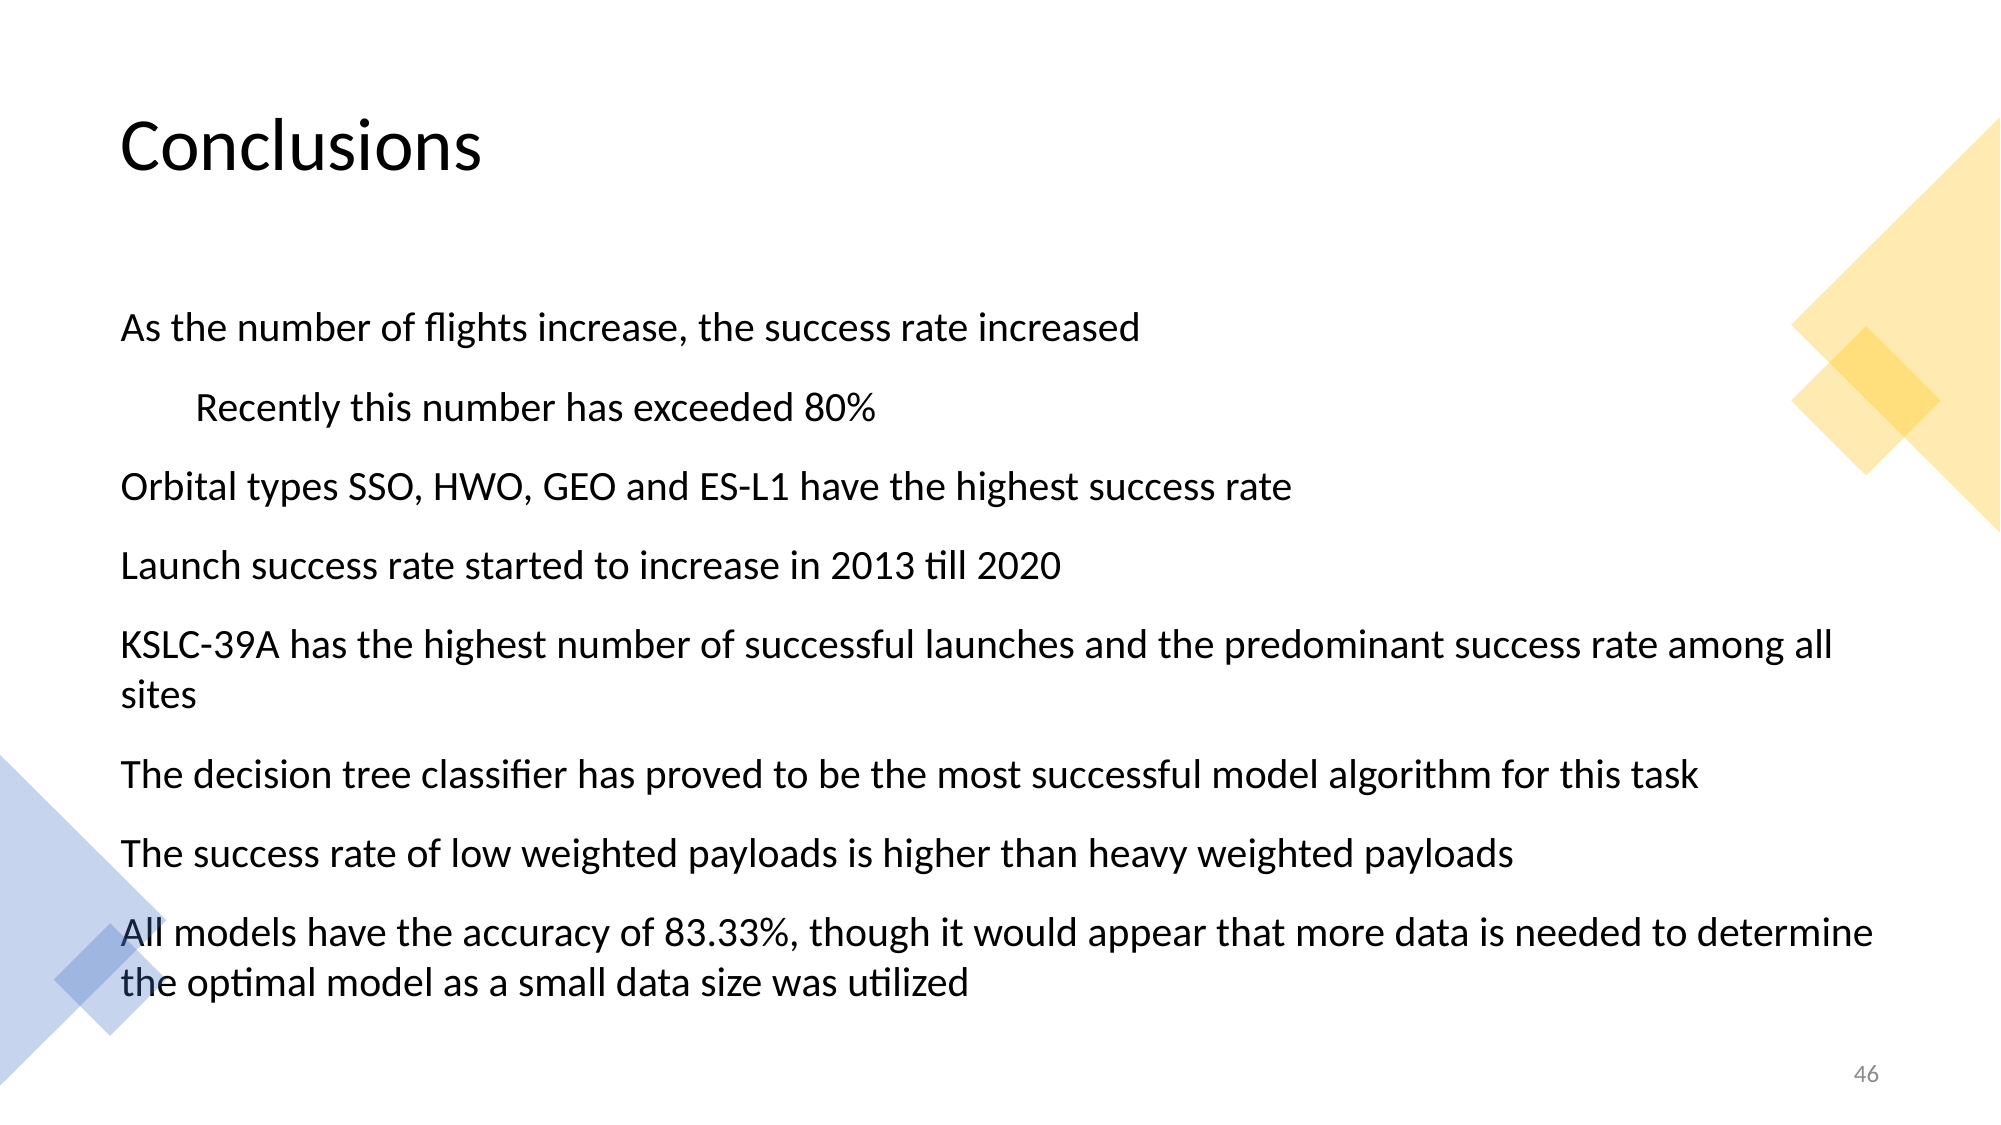

Conclusions

As the number of flights increase, the success rate increased
Recently this number has exceeded 80%
Orbital types SSO, HWO, GEO and ES-L1 have the highest success rate
Launch success rate started to increase in 2013 till 2020
KSLC-39A has the highest number of successful launches and the predominant success rate among all sites
The decision tree classifier has proved to be the most successful model algorithm for this task
The success rate of low weighted payloads is higher than heavy weighted payloads
All models have the accuracy of 83.33%, though it would appear that more data is needed to determine the optimal model as a small data size was utilized

46